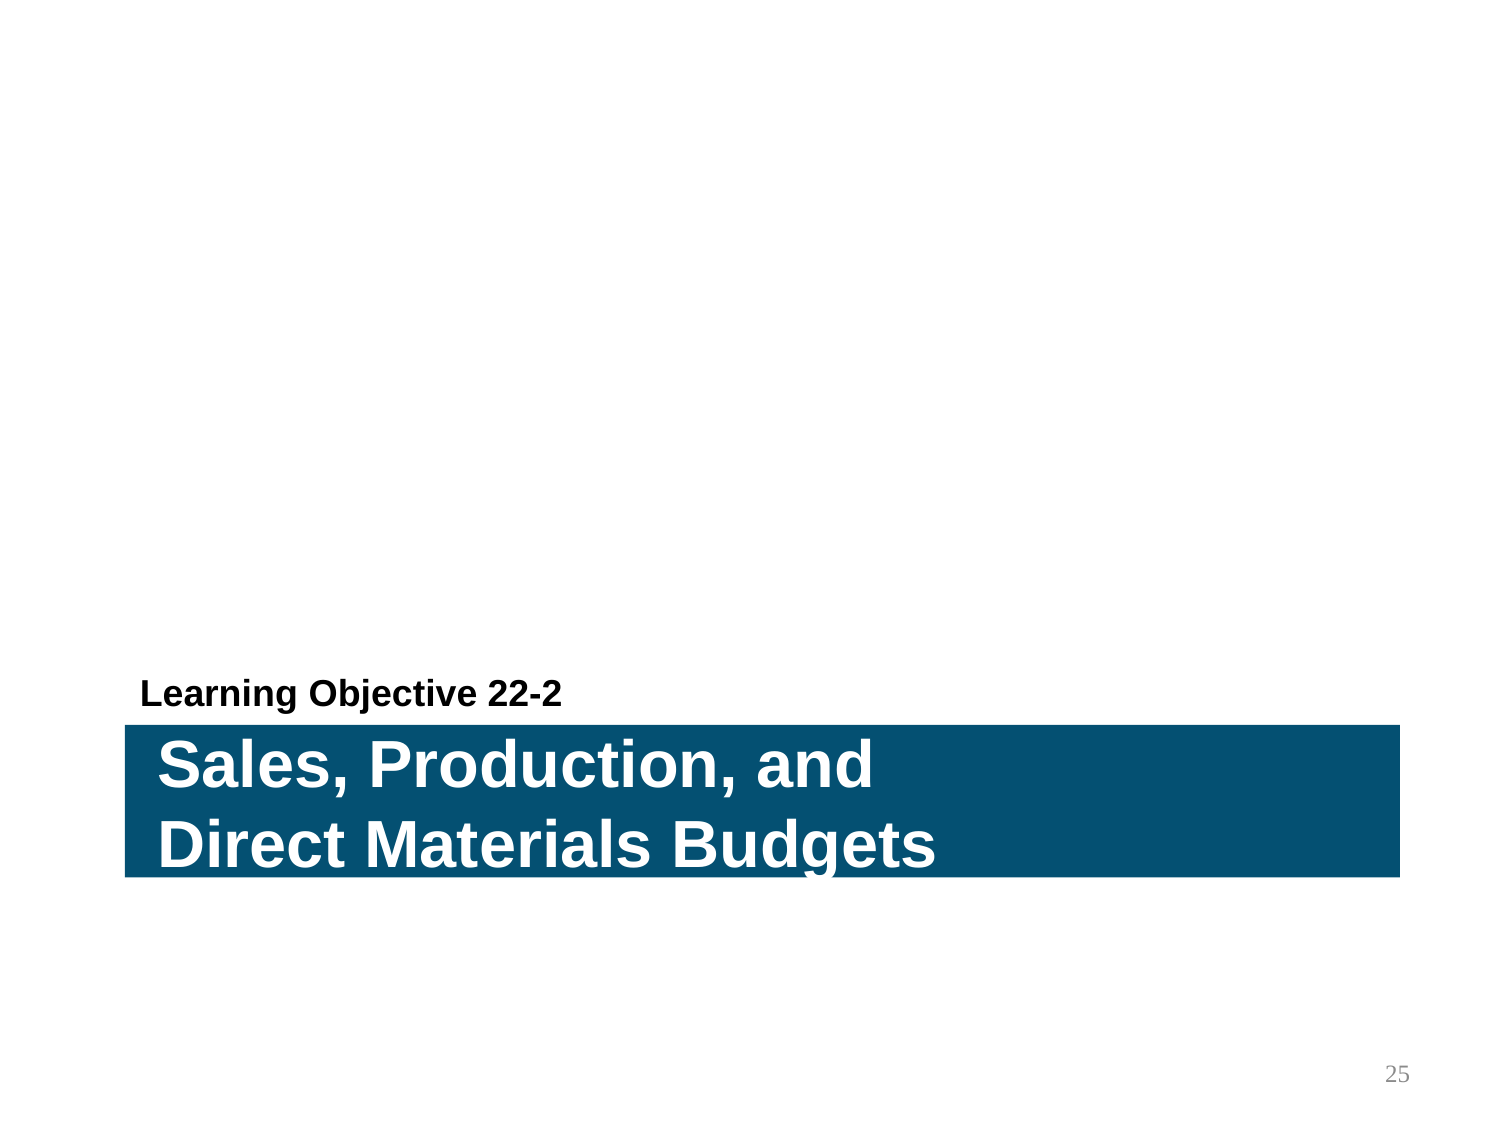

Learning Objective 22-2
Sales, Production, and
Direct Materials Budgets
25